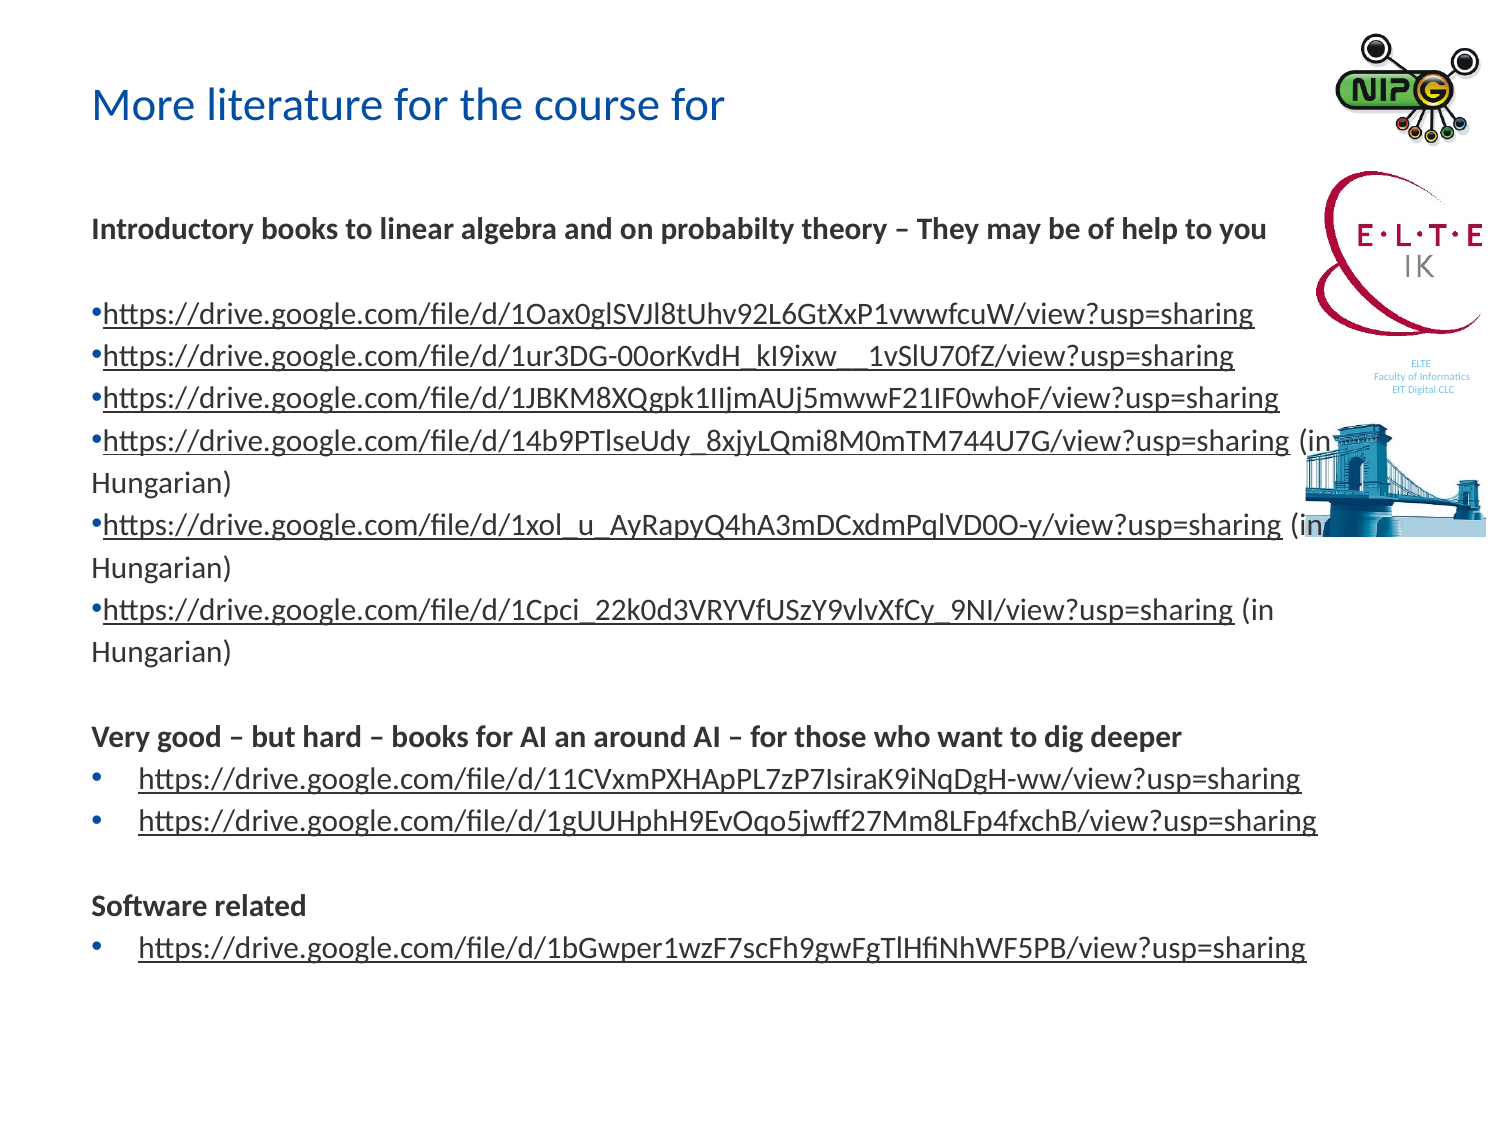

More literature for the course for
Introductory books to linear algebra and on probabilty theory – They may be of help to you

https://drive.google.com/file/d/1Oax0glSVJl8tUhv92L6GtXxP1vwwfcuW/view?usp=sharing
https://drive.google.com/file/d/1ur3DG-00orKvdH_kI9ixw__1vSlU70fZ/view?usp=sharing
https://drive.google.com/file/d/1JBKM8XQgpk1IIjmAUj5mwwF21IF0whoF/view?usp=sharing
https://drive.google.com/file/d/14b9PTlseUdy_8xjyLQmi8M0mTM744U7G/view?usp=sharing (in Hungarian)
https://drive.google.com/file/d/1xol_u_AyRapyQ4hA3mDCxdmPqlVD0O-y/view?usp=sharing (in Hungarian)
https://drive.google.com/file/d/1Cpci_22k0d3VRYVfUSzY9vlvXfCy_9NI/view?usp=sharing (in Hungarian)

Very good – but hard – books for AI an around AI – for those who want to dig deeper
https://drive.google.com/file/d/11CVxmPXHApPL7zP7IsiraK9iNqDgH-ww/view?usp=sharing
https://drive.google.com/file/d/1gUUHphH9EvOqo5jwff27Mm8LFp4fxchB/view?usp=sharing

Software related
https://drive.google.com/file/d/1bGwper1wzF7scFh9gwFgTlHfiNhWF5PB/view?usp=sharing